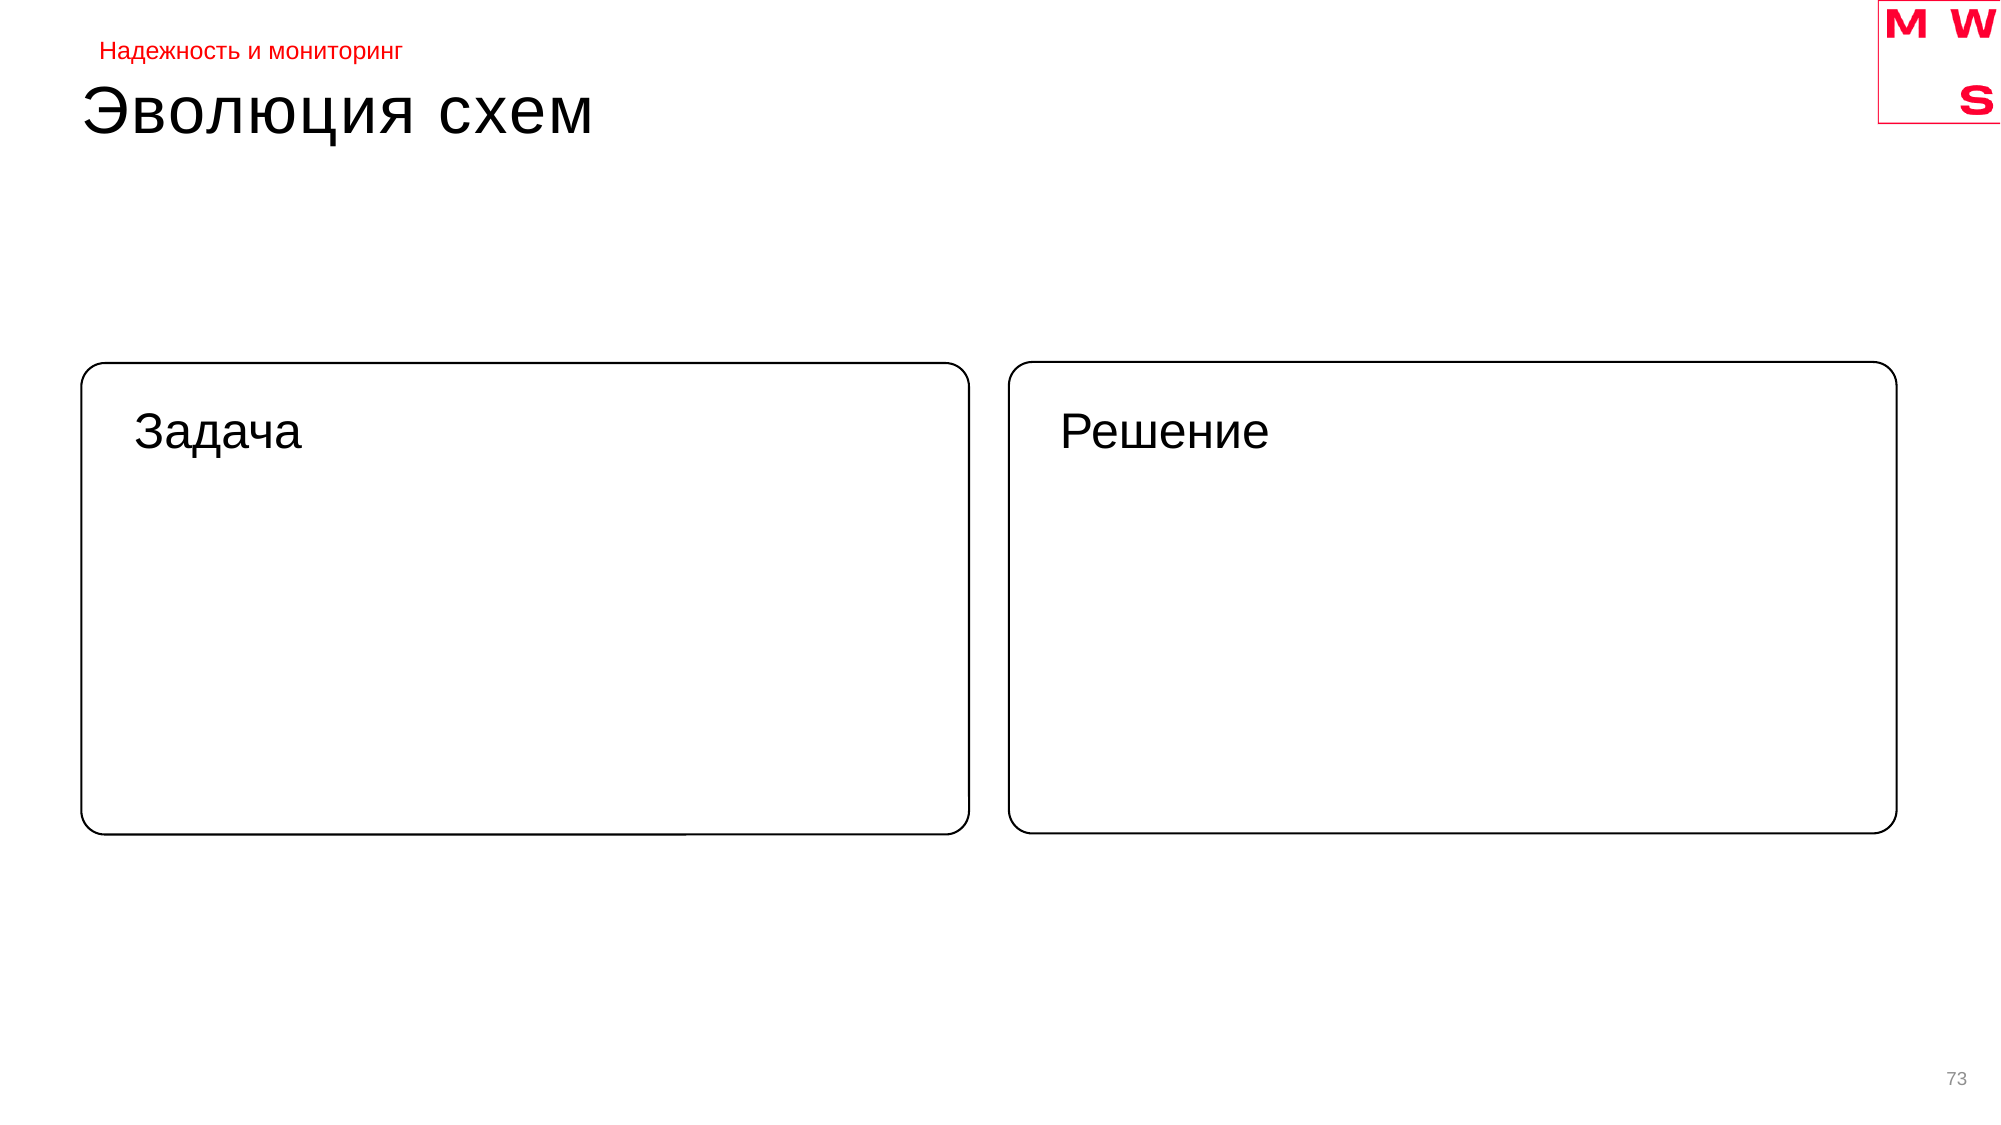

Надежность и мониторинг
# Эволюция схем

Задача
Решение

73